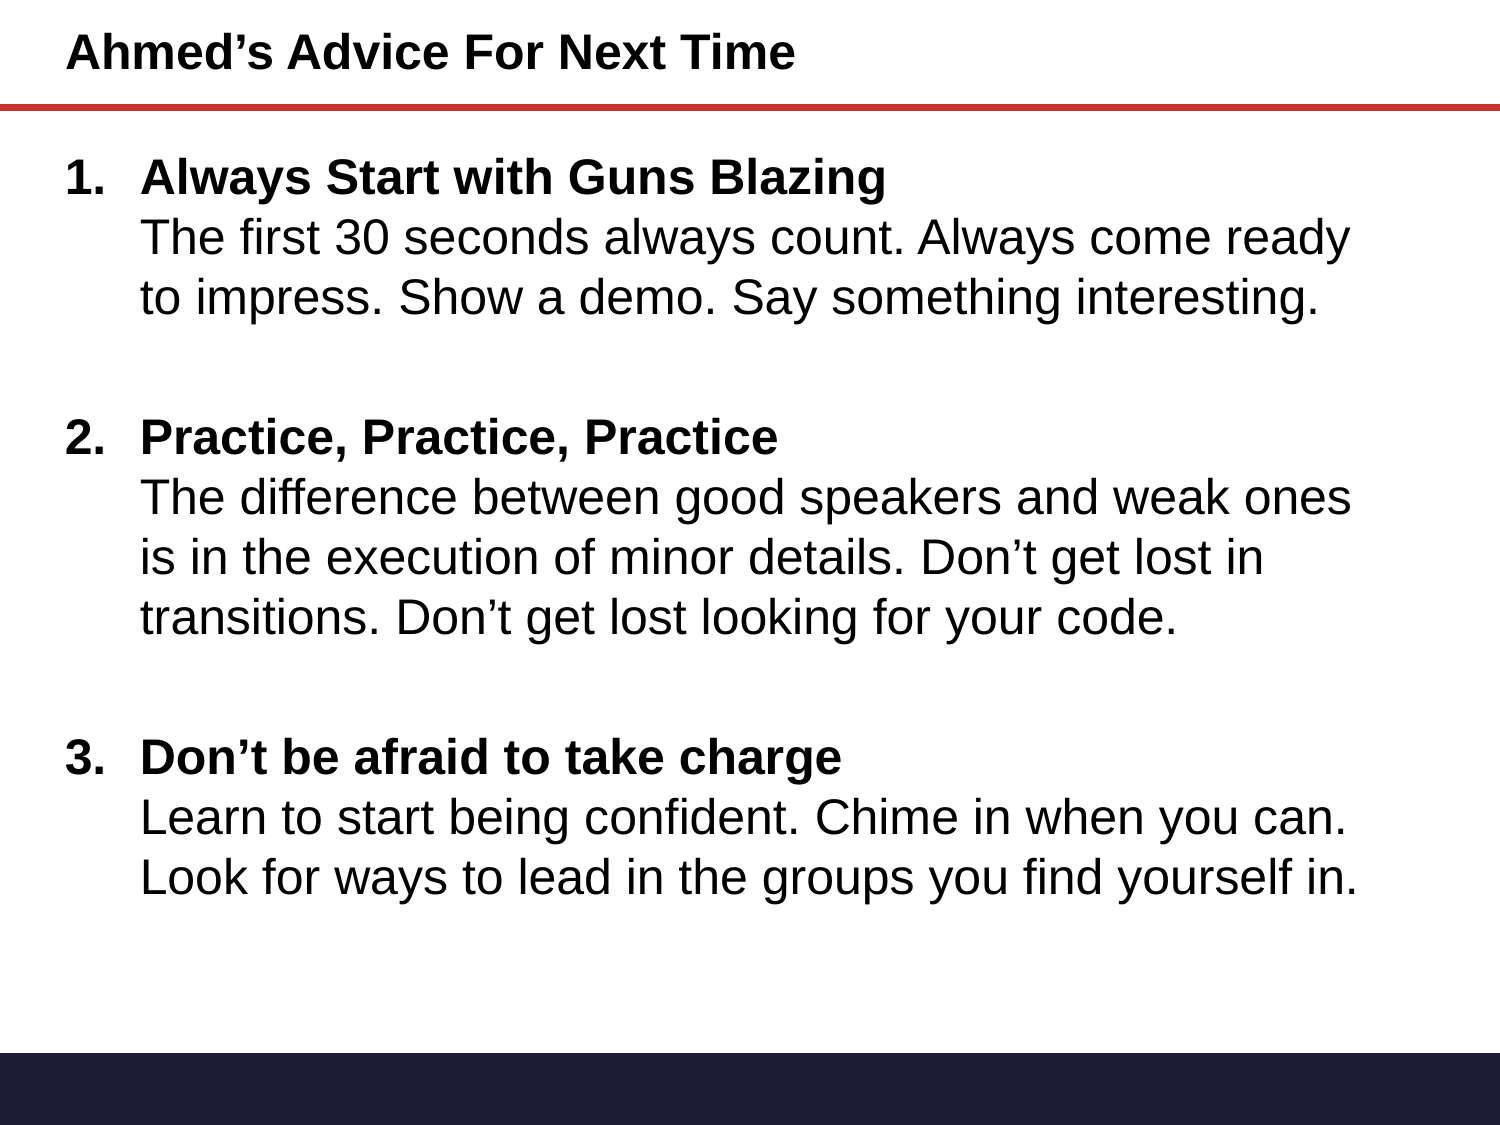

# Ahmed’s Advice For Next Time
Always Start with Guns Blazing
The first 30 seconds always count. Always come ready to impress. Show a demo. Say something interesting.

Practice, Practice, Practice
The difference between good speakers and weak ones is in the execution of minor details. Don’t get lost in transitions. Don’t get lost looking for your code.

Don’t be afraid to take charge
Learn to start being confident. Chime in when you can. Look for ways to lead in the groups you find yourself in.